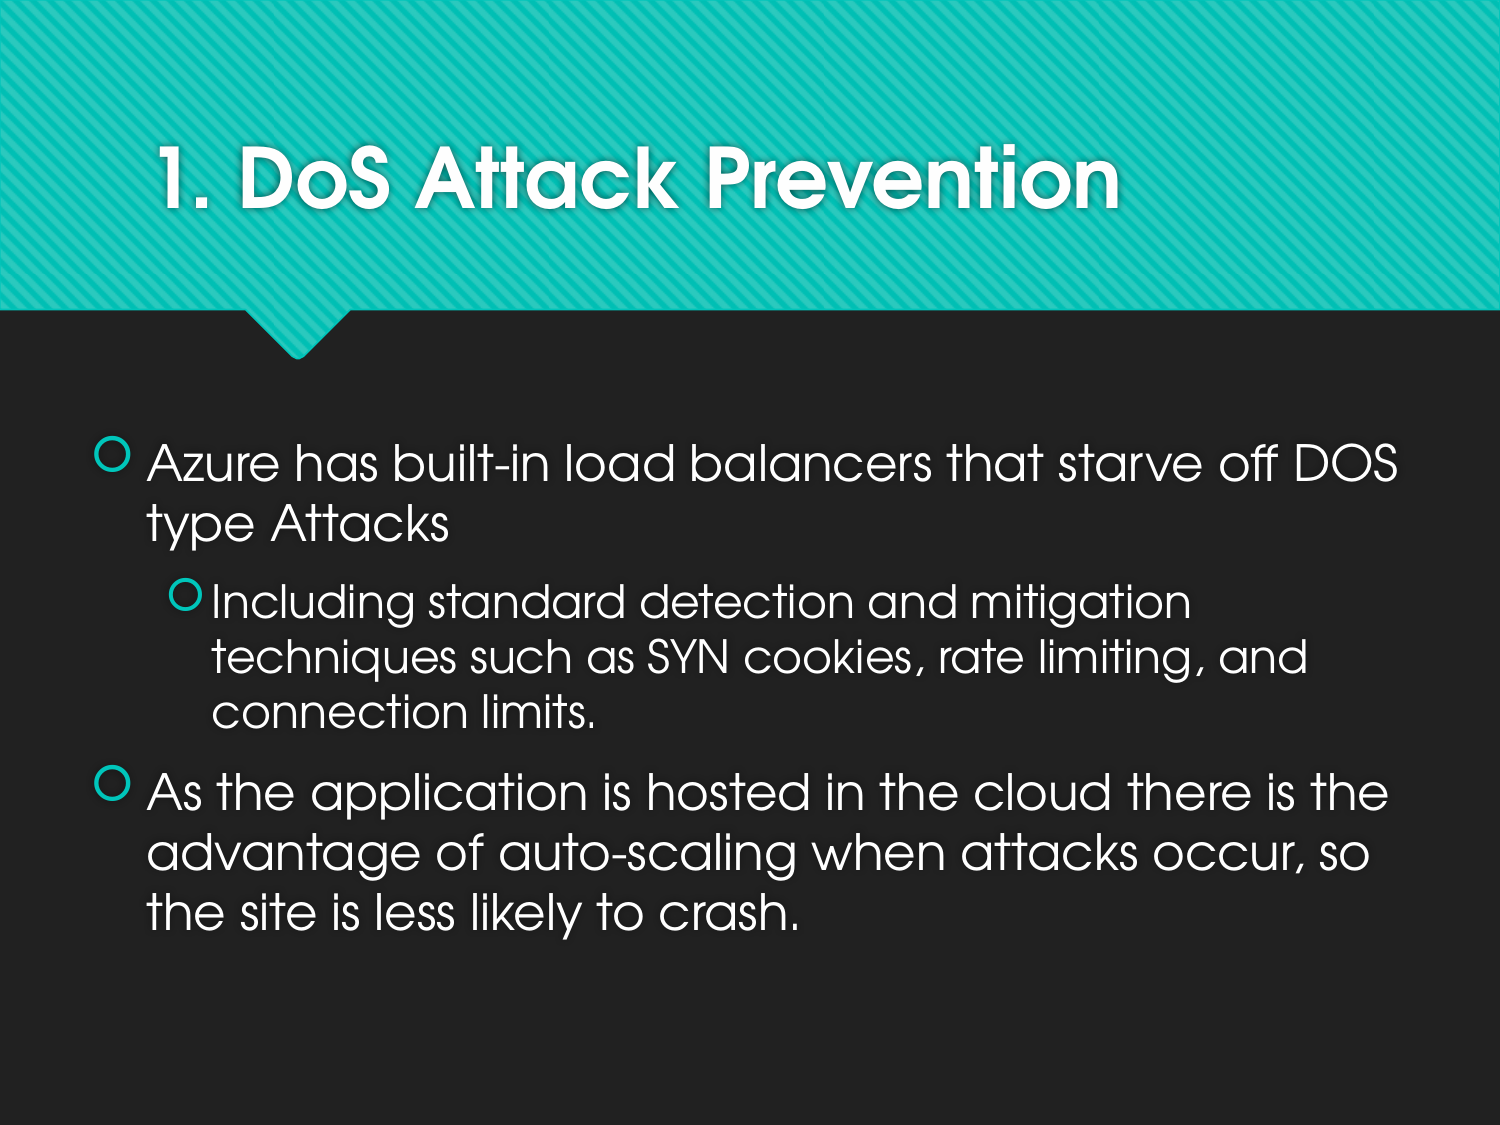

# 1. DoS Attack Prevention
Azure has built-in load balancers that starve off DOS type Attacks
Including standard detection and mitigation techniques such as SYN cookies, rate limiting, and connection limits.
As the application is hosted in the cloud there is the advantage of auto-scaling when attacks occur, so the site is less likely to crash.